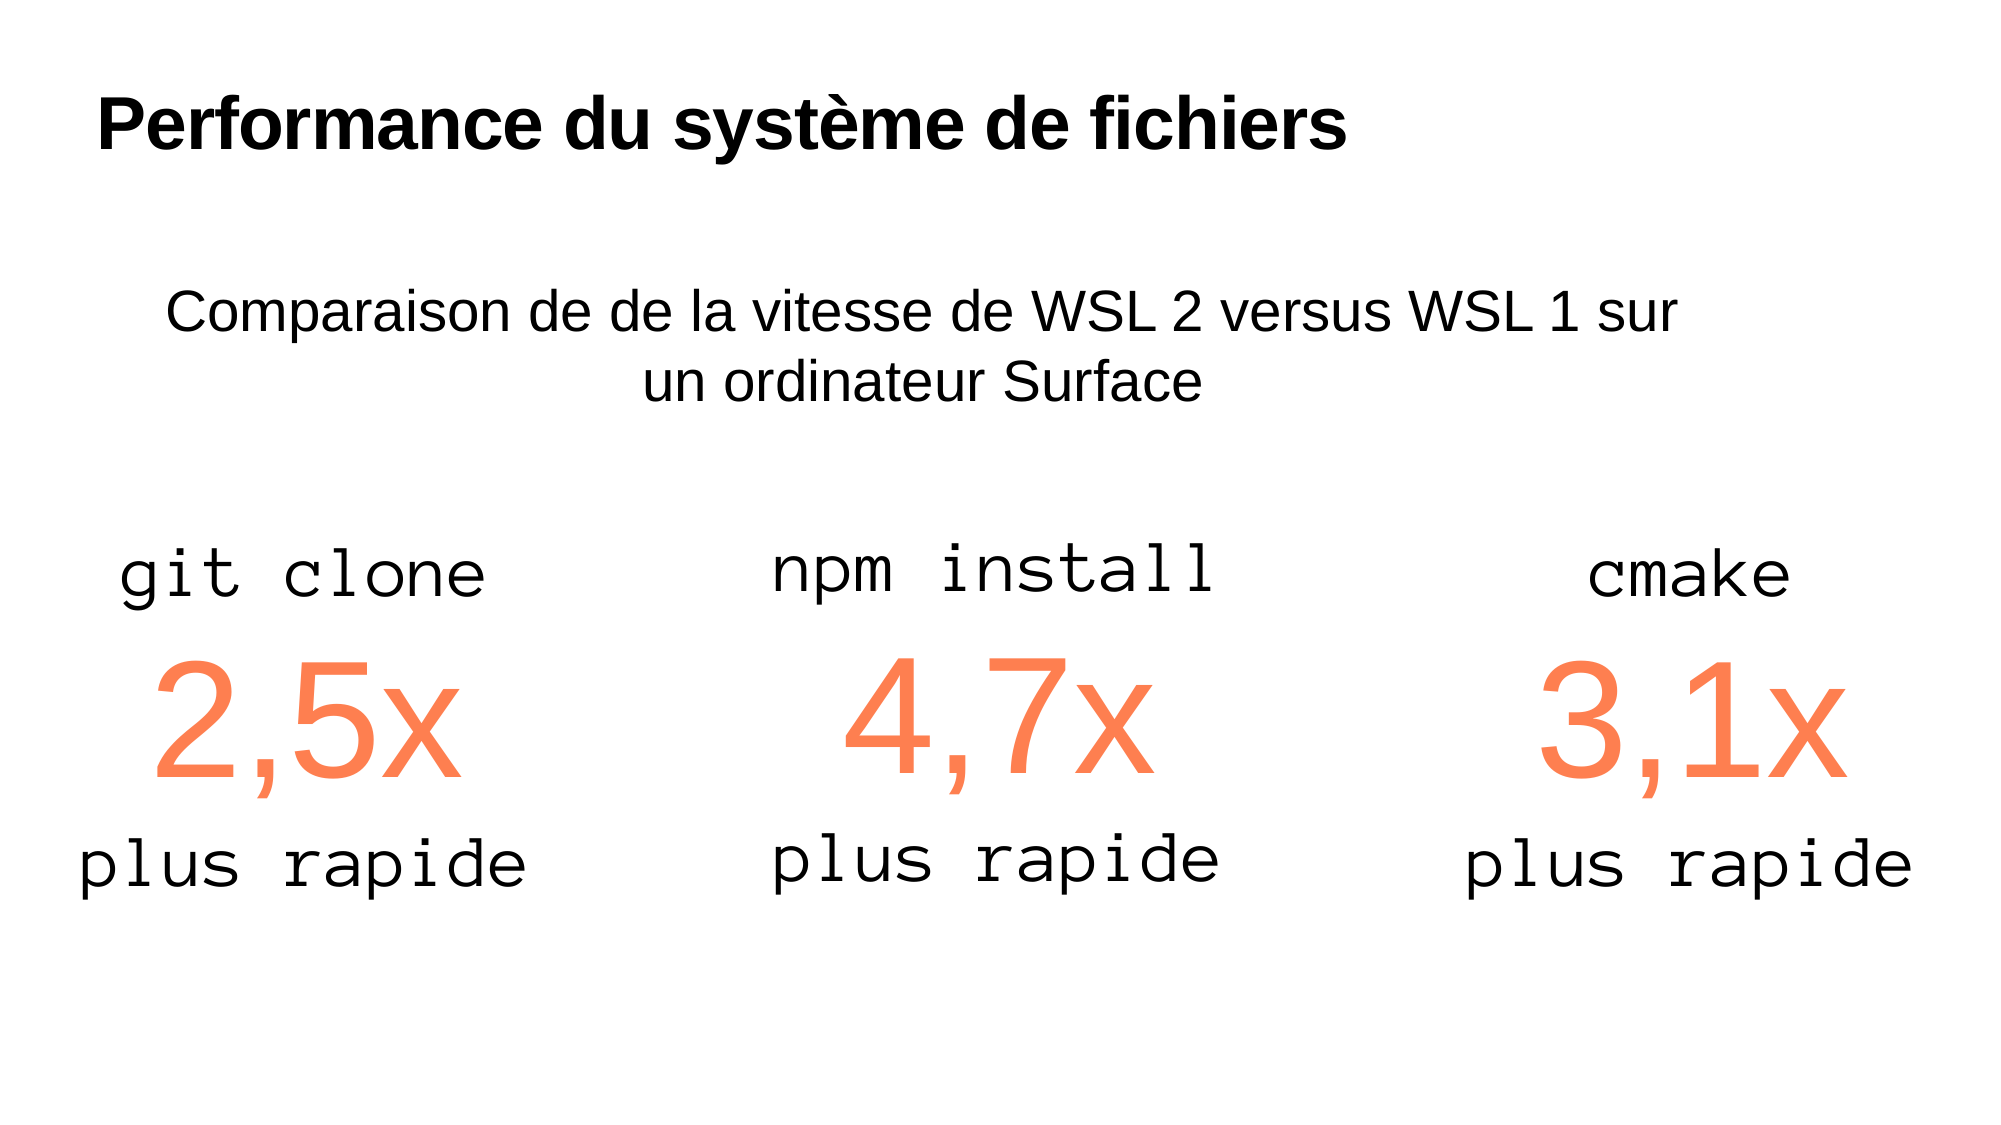

# Performance du système de fichiers
Comparaison de de la vitesse de WSL 2 versus WSL 1 sur un ordinateur Surface
npm install
4,7x
plus rapide

git clone
2,5x
plus rapide
cmake
3,1x
plus rapide